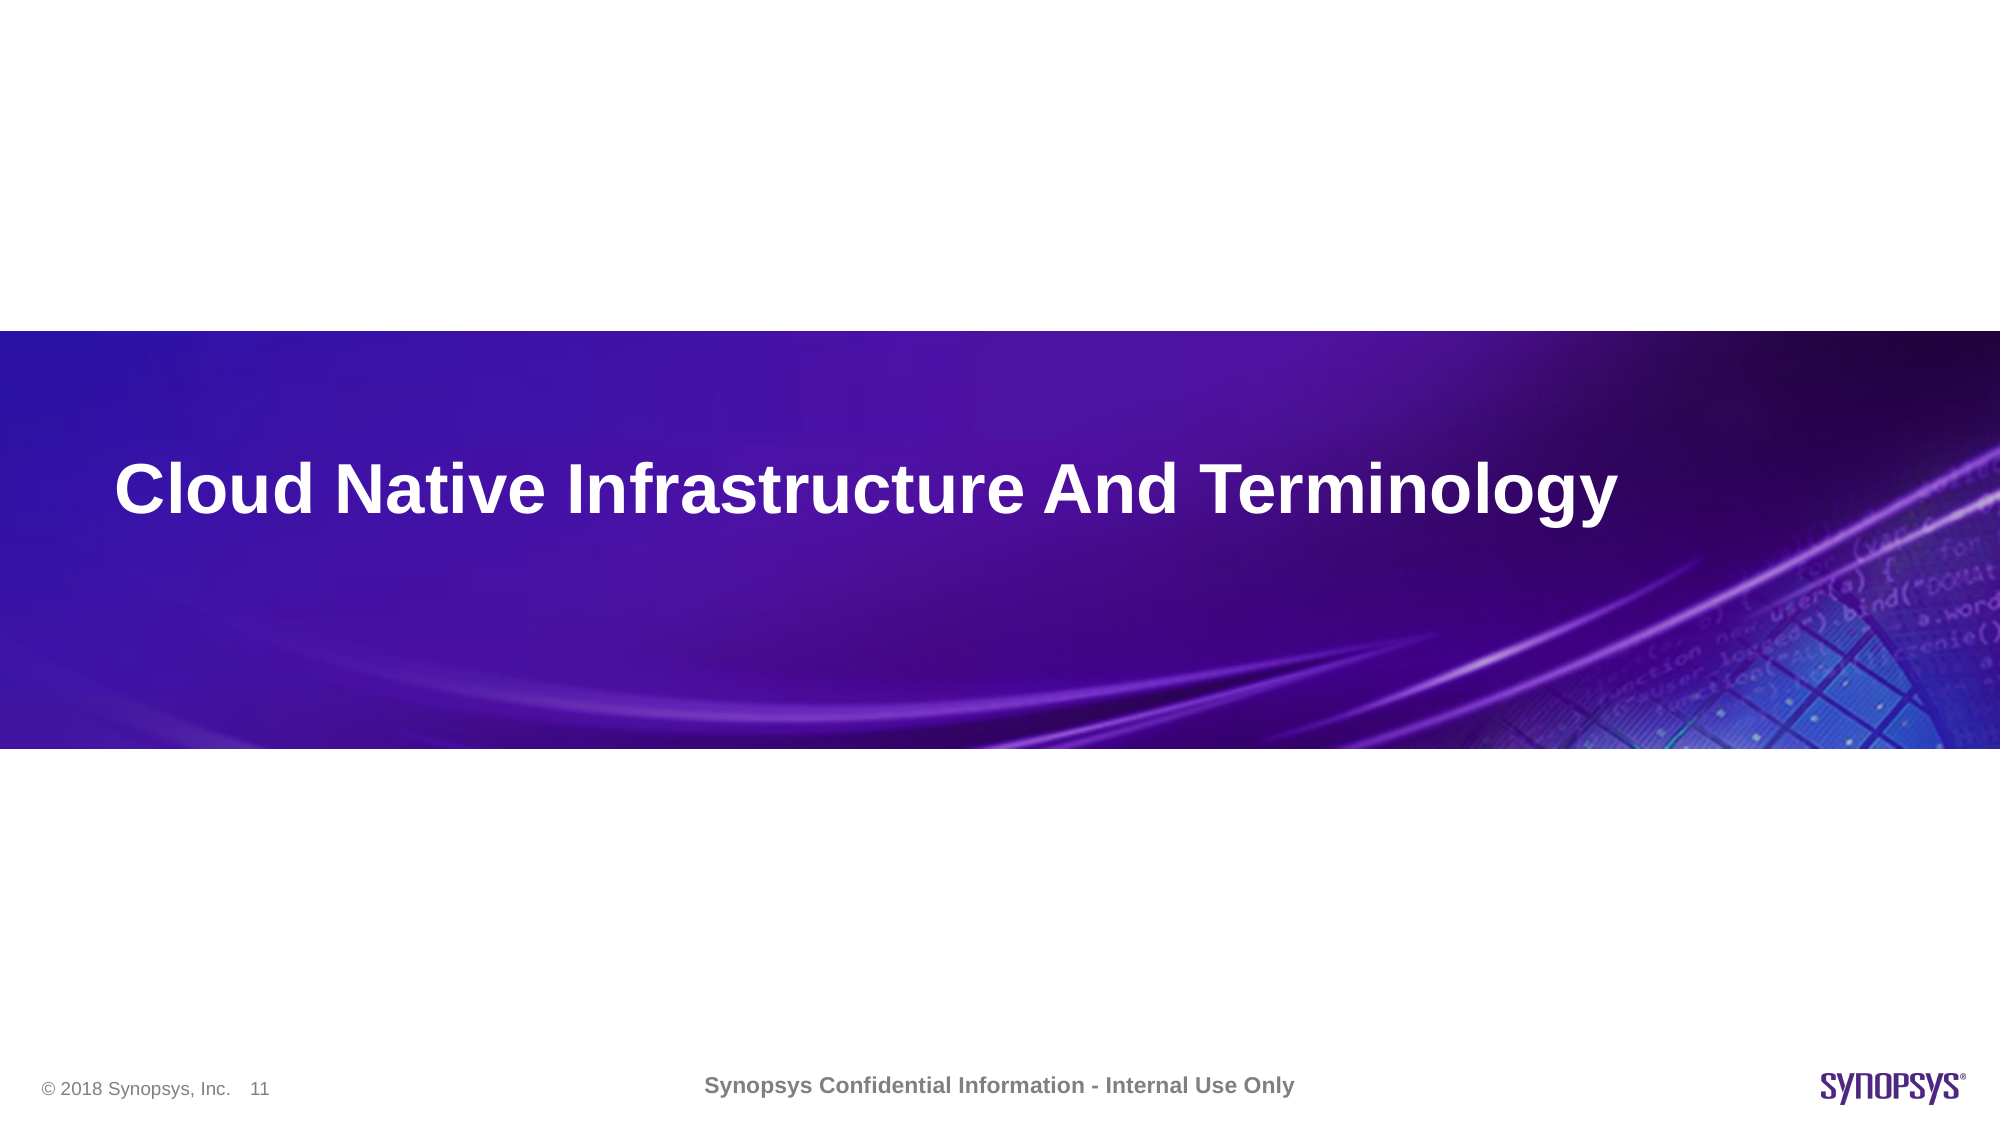

# Cloud Native Infrastructure And Terminology

Synopsys Confidential Information - Internal Use Only